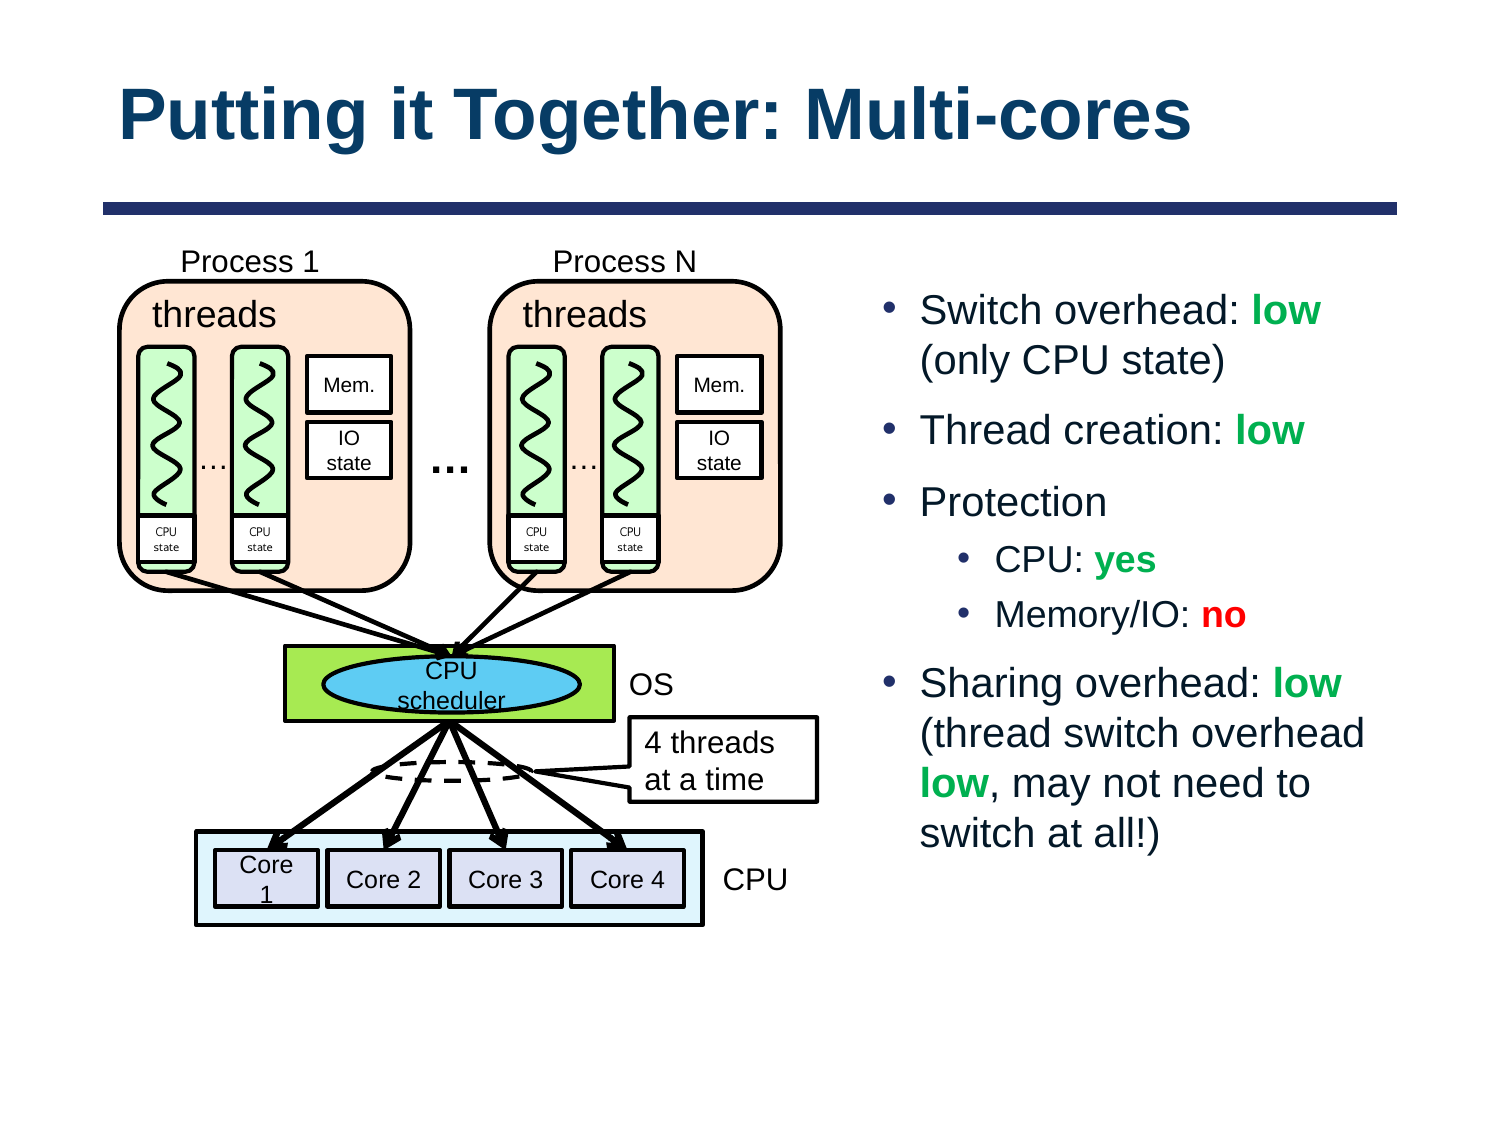

# Putting it Together: Multi-cores
Process 1
Process N
Switch overhead: low
(only CPU state)
Thread creation: low
Protection
CPU: yes
Memory/IO: no
Sharing overhead: low
(thread switch overhead low, may not need to switch at all!)

threads
threads

Mem.
Mem.
IO
state
IO
state
…
…
…
CPU
state
CPU
state
CPU
state
CPU
state

CPU scheduler
OS
4 threads at a time

Core 1
Core 2
Core 3
Core 4
CPU